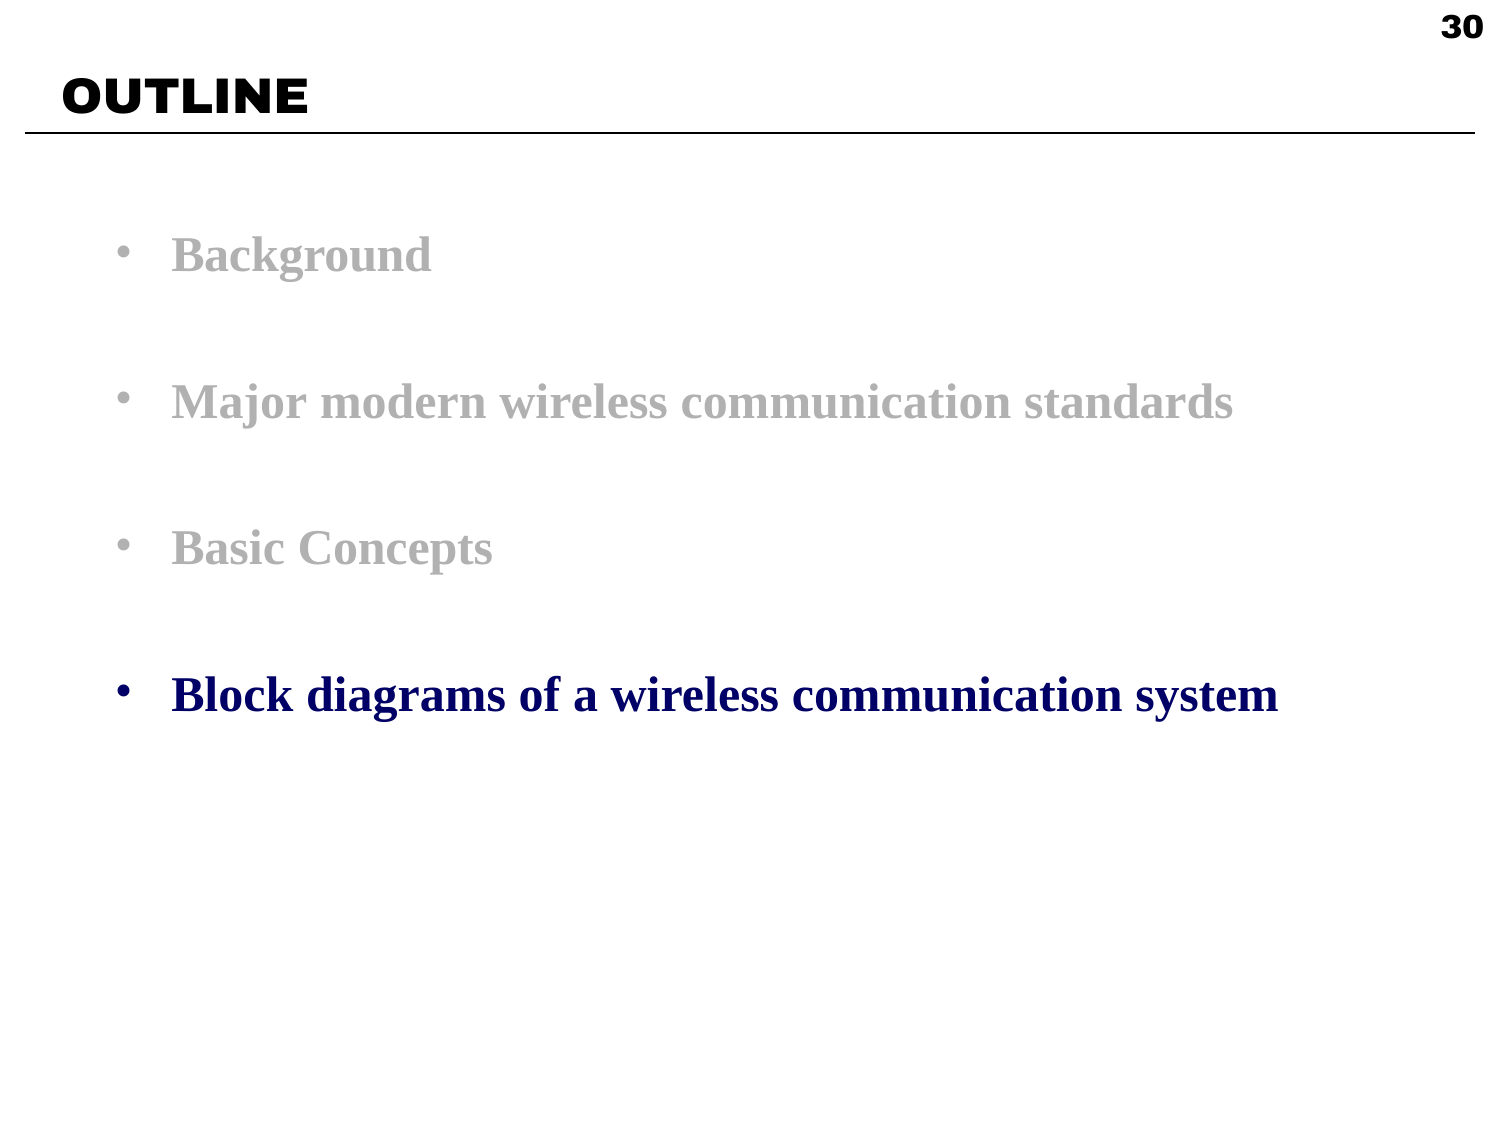

30
# OUTLINE
Background

Major modern wireless communication standards

Basic Concepts

Block diagrams of a wireless communication system